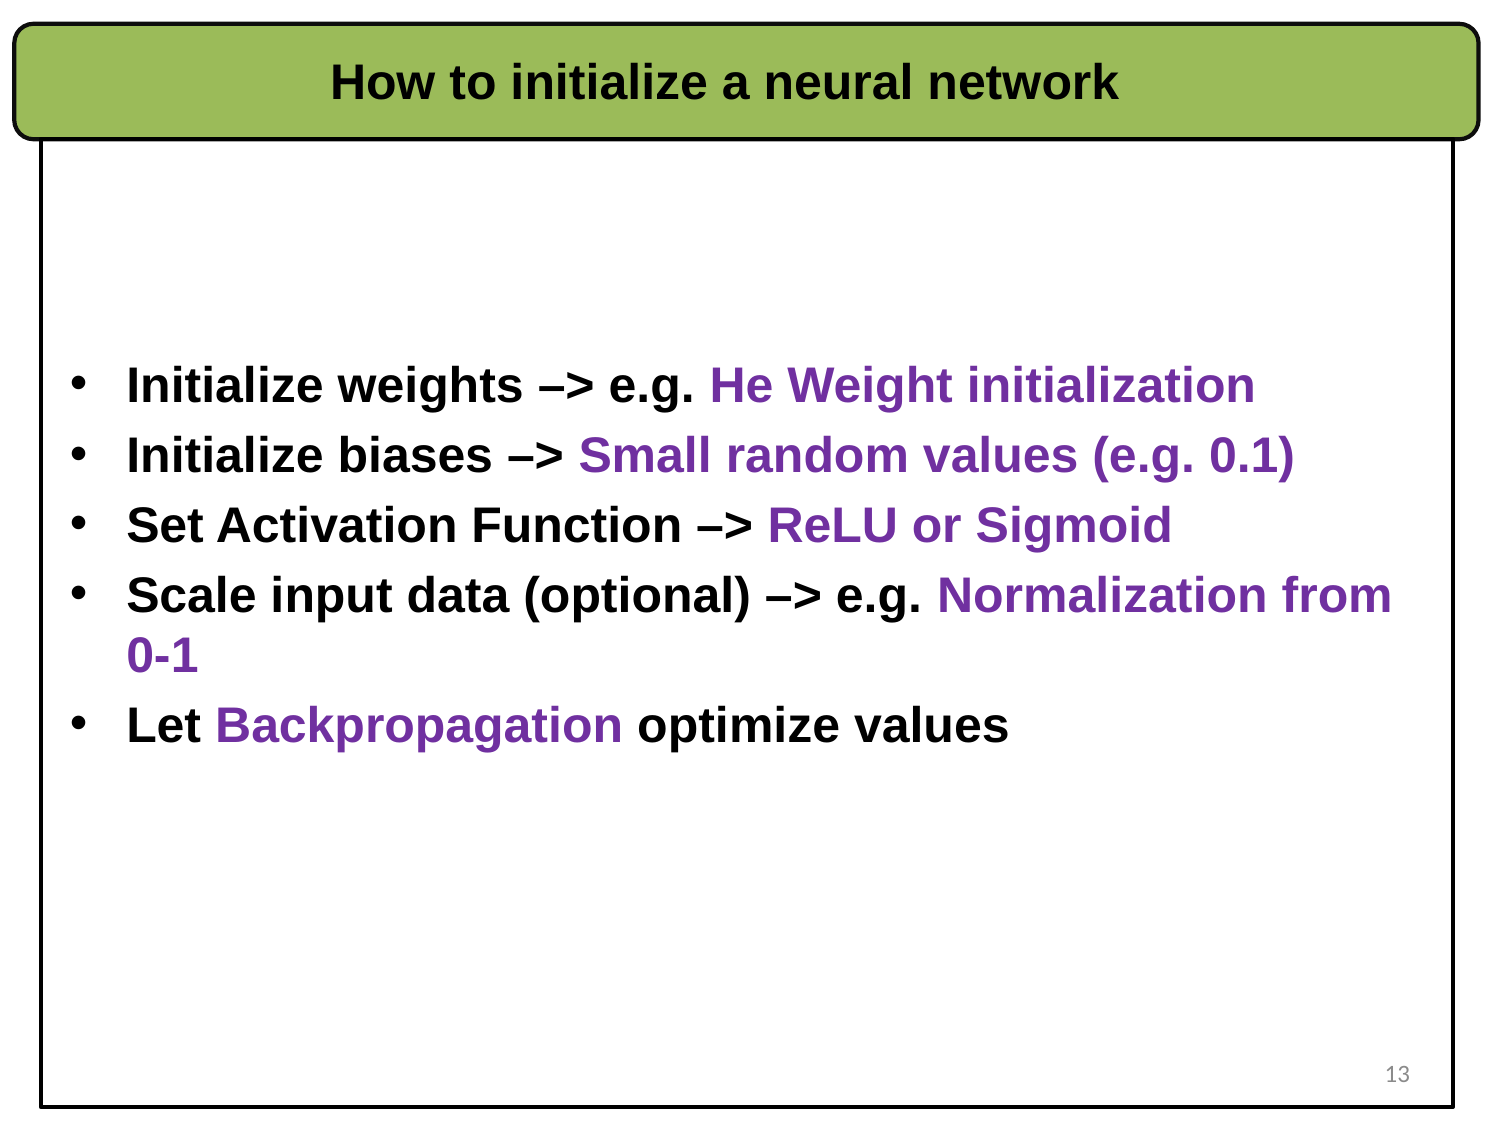

# How to initialize a neural network
Initialize weights –> e.g. He Weight initialization
Initialize biases –> Small random values (e.g. 0.1)
Set Activation Function –> ReLU or Sigmoid
Scale input data (optional) –> e.g. Normalization from 0-1
Let Backpropagation optimize values
13